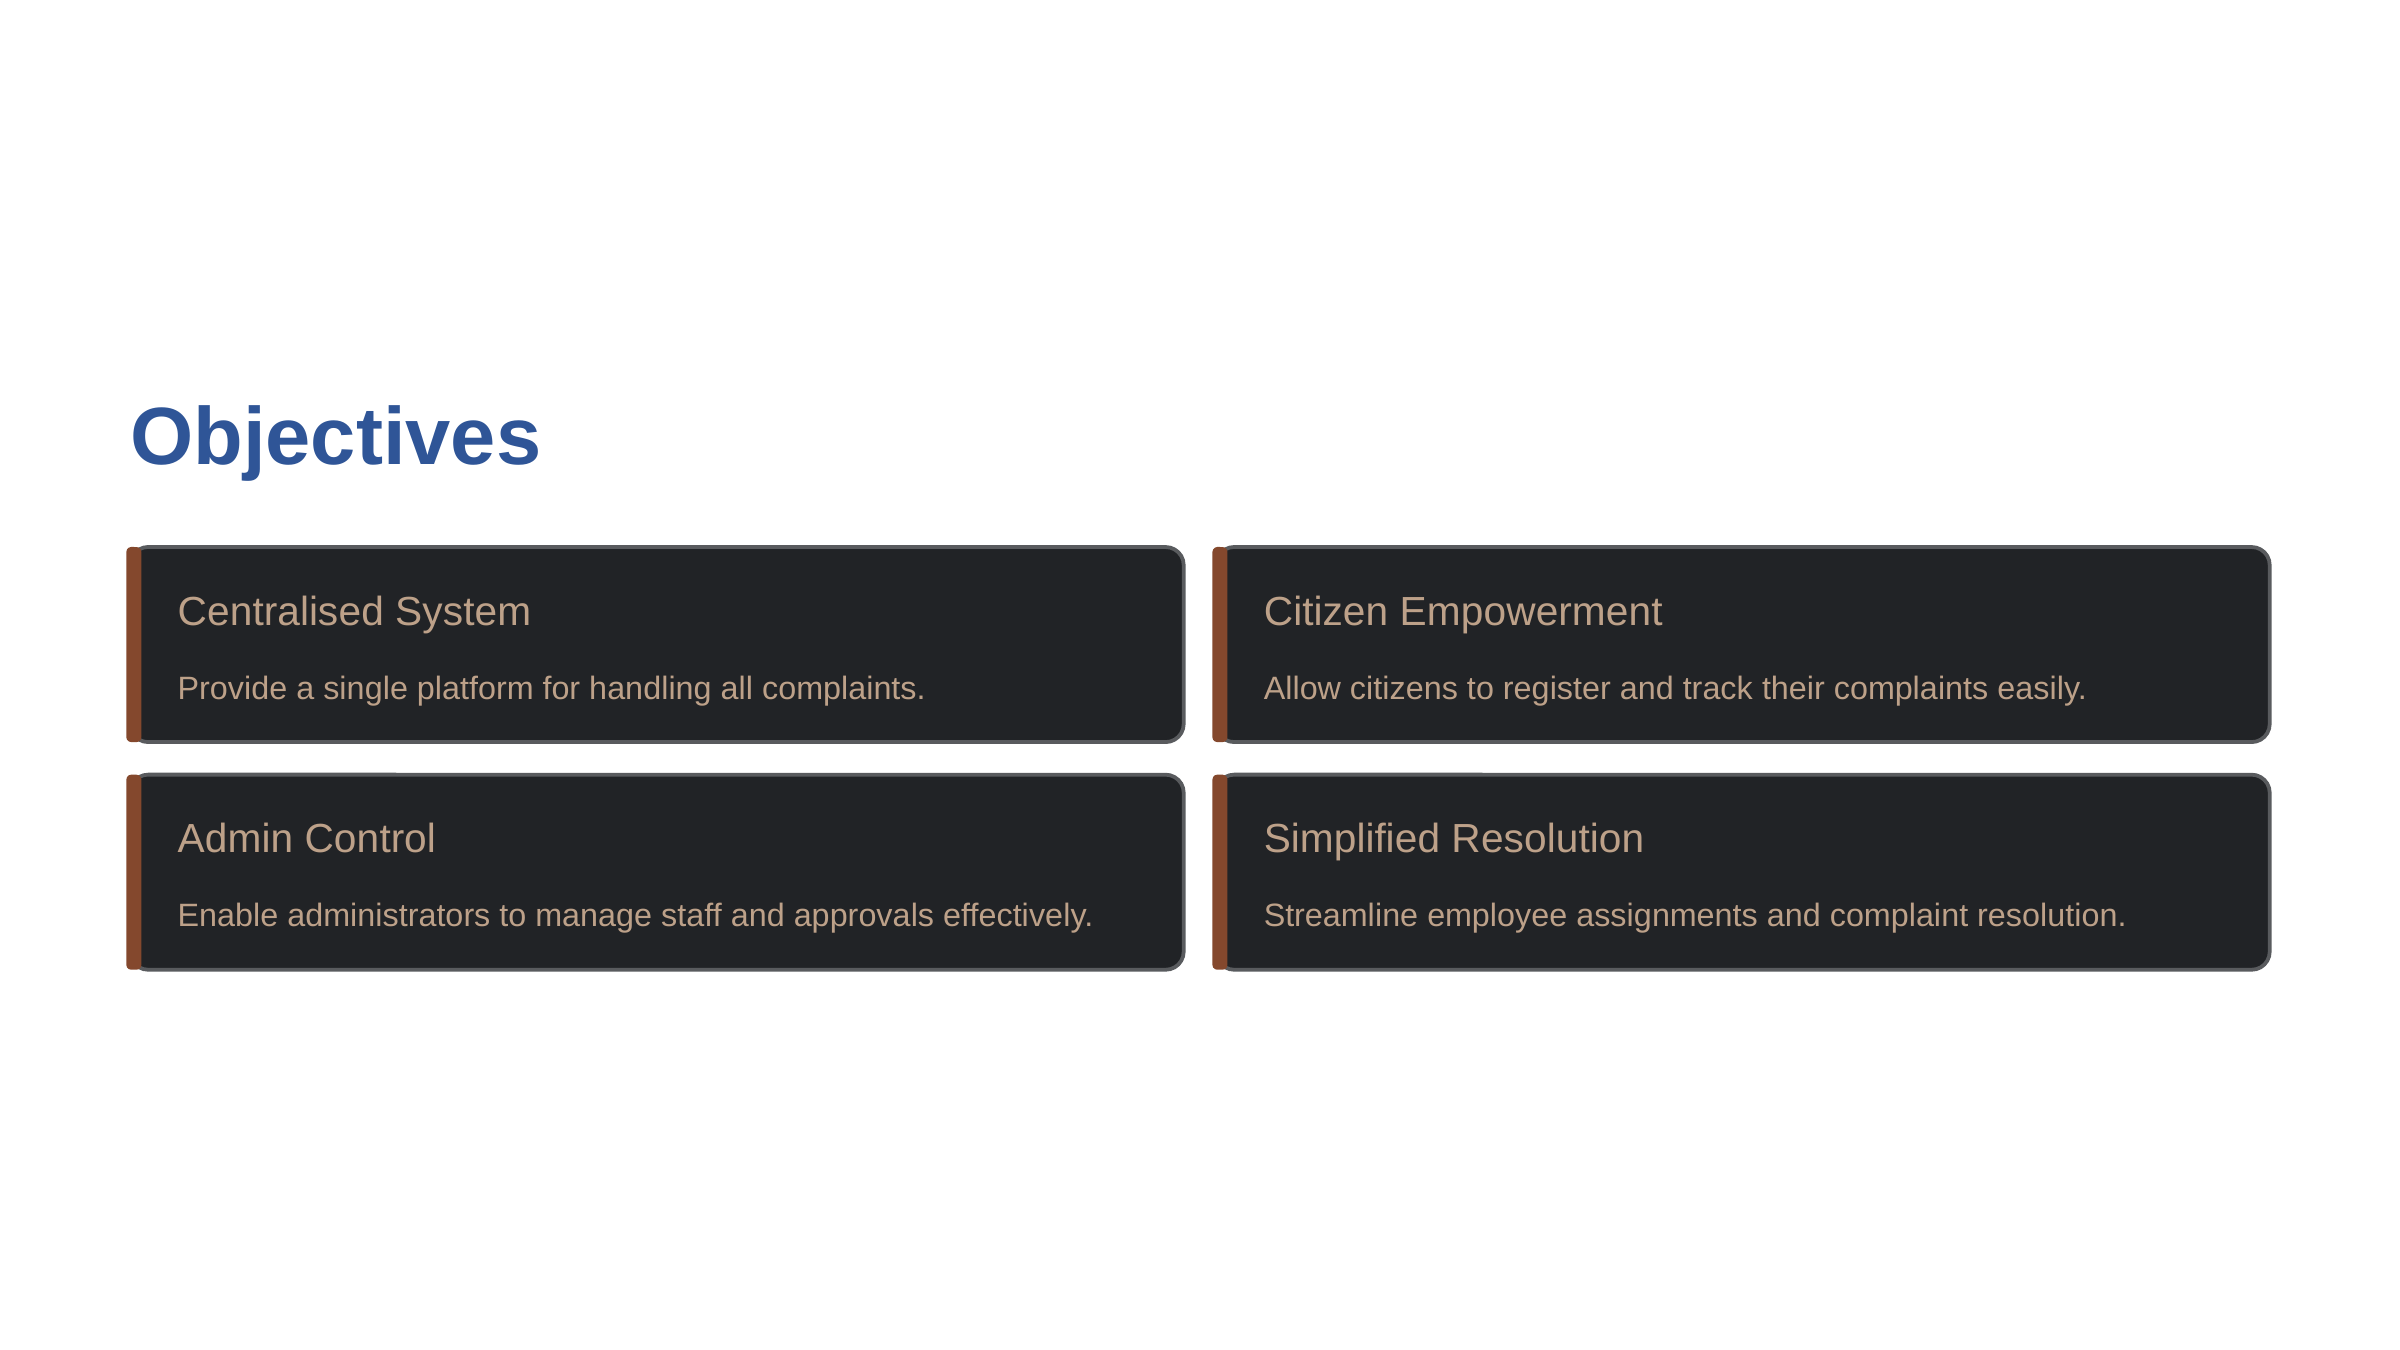

Objectives

Centralised System
Citizen Empowerment
Provide a single platform for handling all complaints.
Allow citizens to register and track their complaints easily.

Admin Control
Simplified Resolution
Enable administrators to manage staff and approvals effectively.
Streamline employee assignments and complaint resolution.